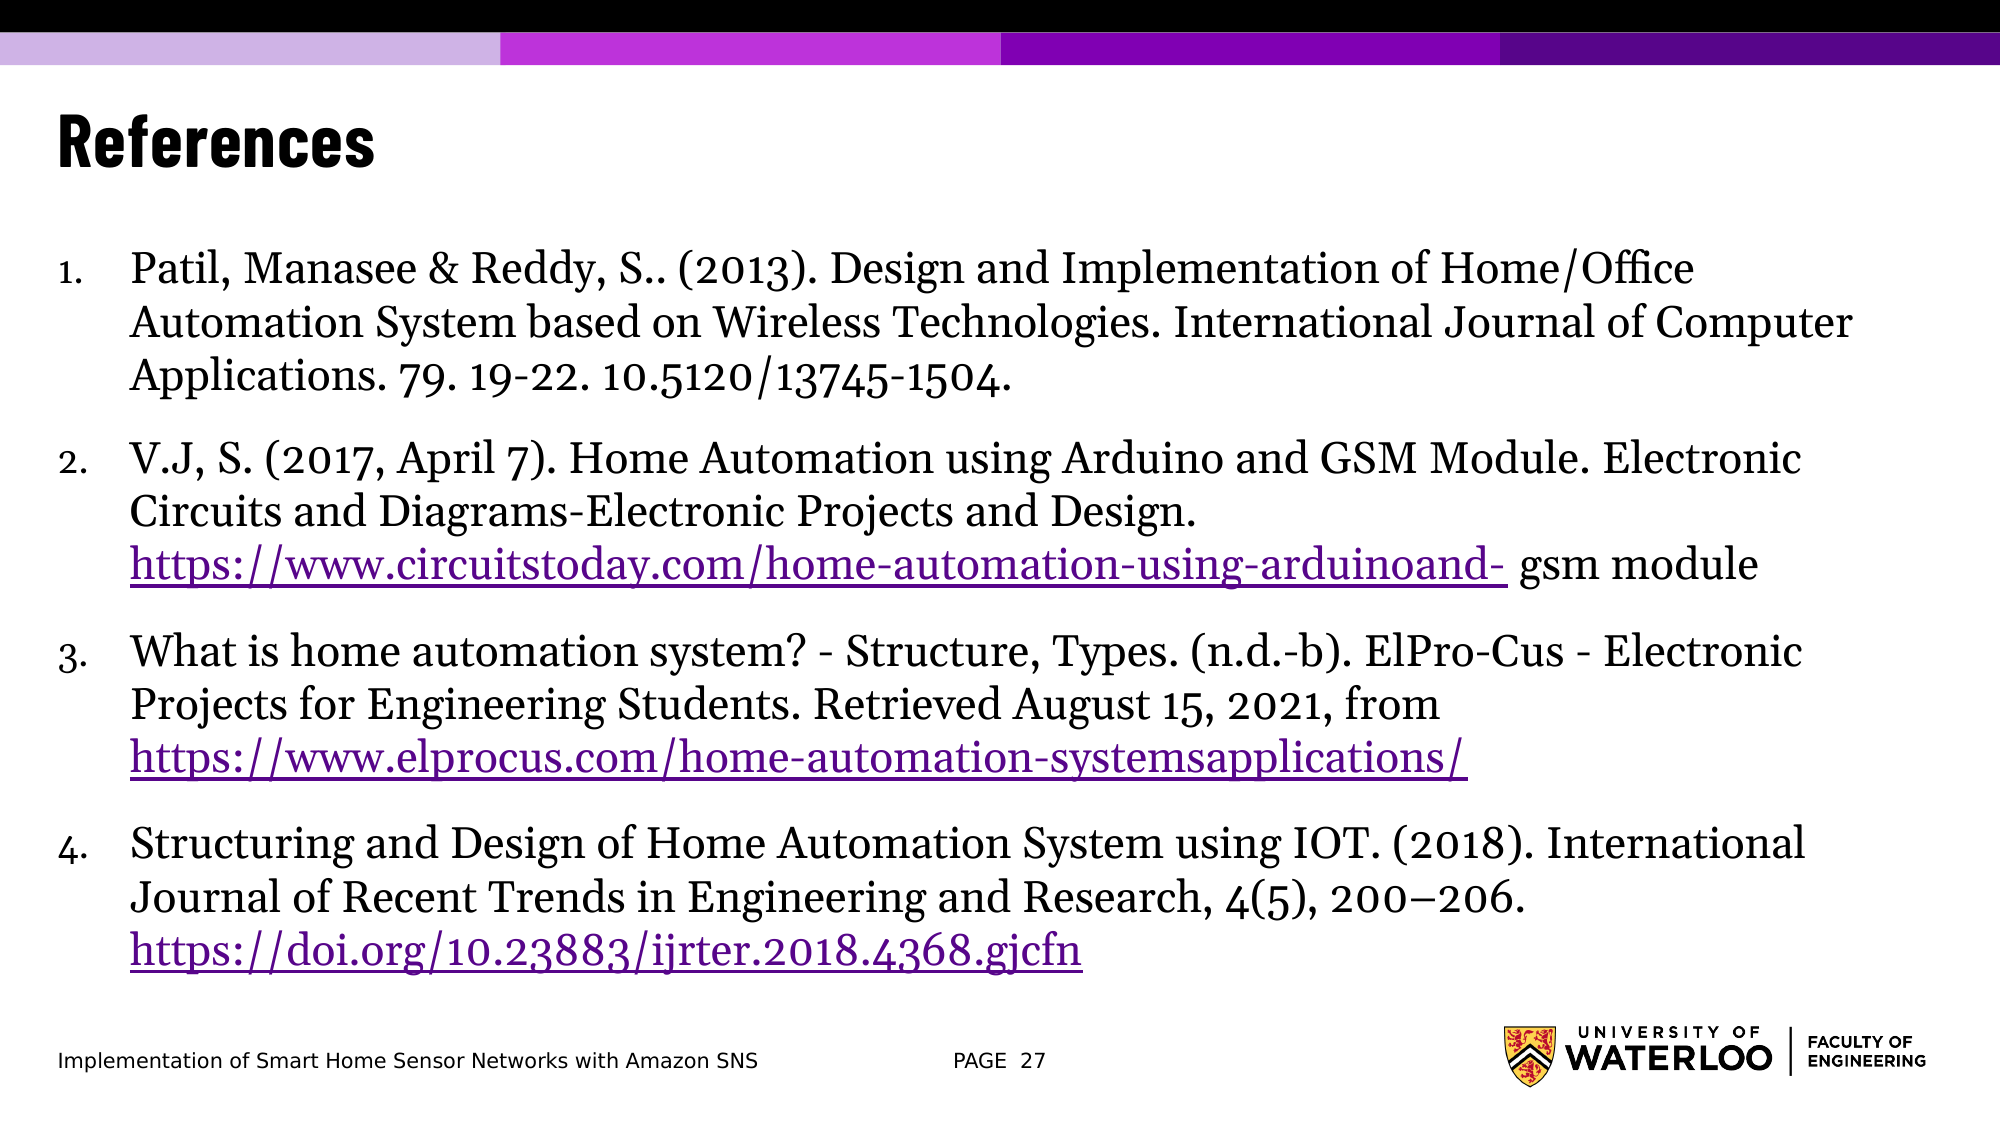

# References
Patil, Manasee & Reddy, S.. (2013). Design and Implementation of Home/Office Automation System based on Wireless Technologies. International Journal of Computer Applications. 79. 19-22. 10.5120/13745-1504.
V.J, S. (2017, April 7). Home Automation using Arduino and GSM Module. Electronic Circuits and Diagrams-Electronic Projects and Design. https://www.circuitstoday.com/home-automation-using-arduinoand- gsm module
What is home automation system? - Structure, Types. (n.d.-b). ElPro-Cus - Electronic Projects for Engineering Students. Retrieved August 15, 2021, from https://www.elprocus.com/home-automation-systemsapplications/
Structuring and Design of Home Automation System using IOT. (2018). International Journal of Recent Trends in Engineering and Research, 4(5), 200–206. https://doi.org/10.23883/ijrter.2018.4368.gjcfn

Implementation of Smart Home Sensor Networks with Amazon SNS
PAGE  27